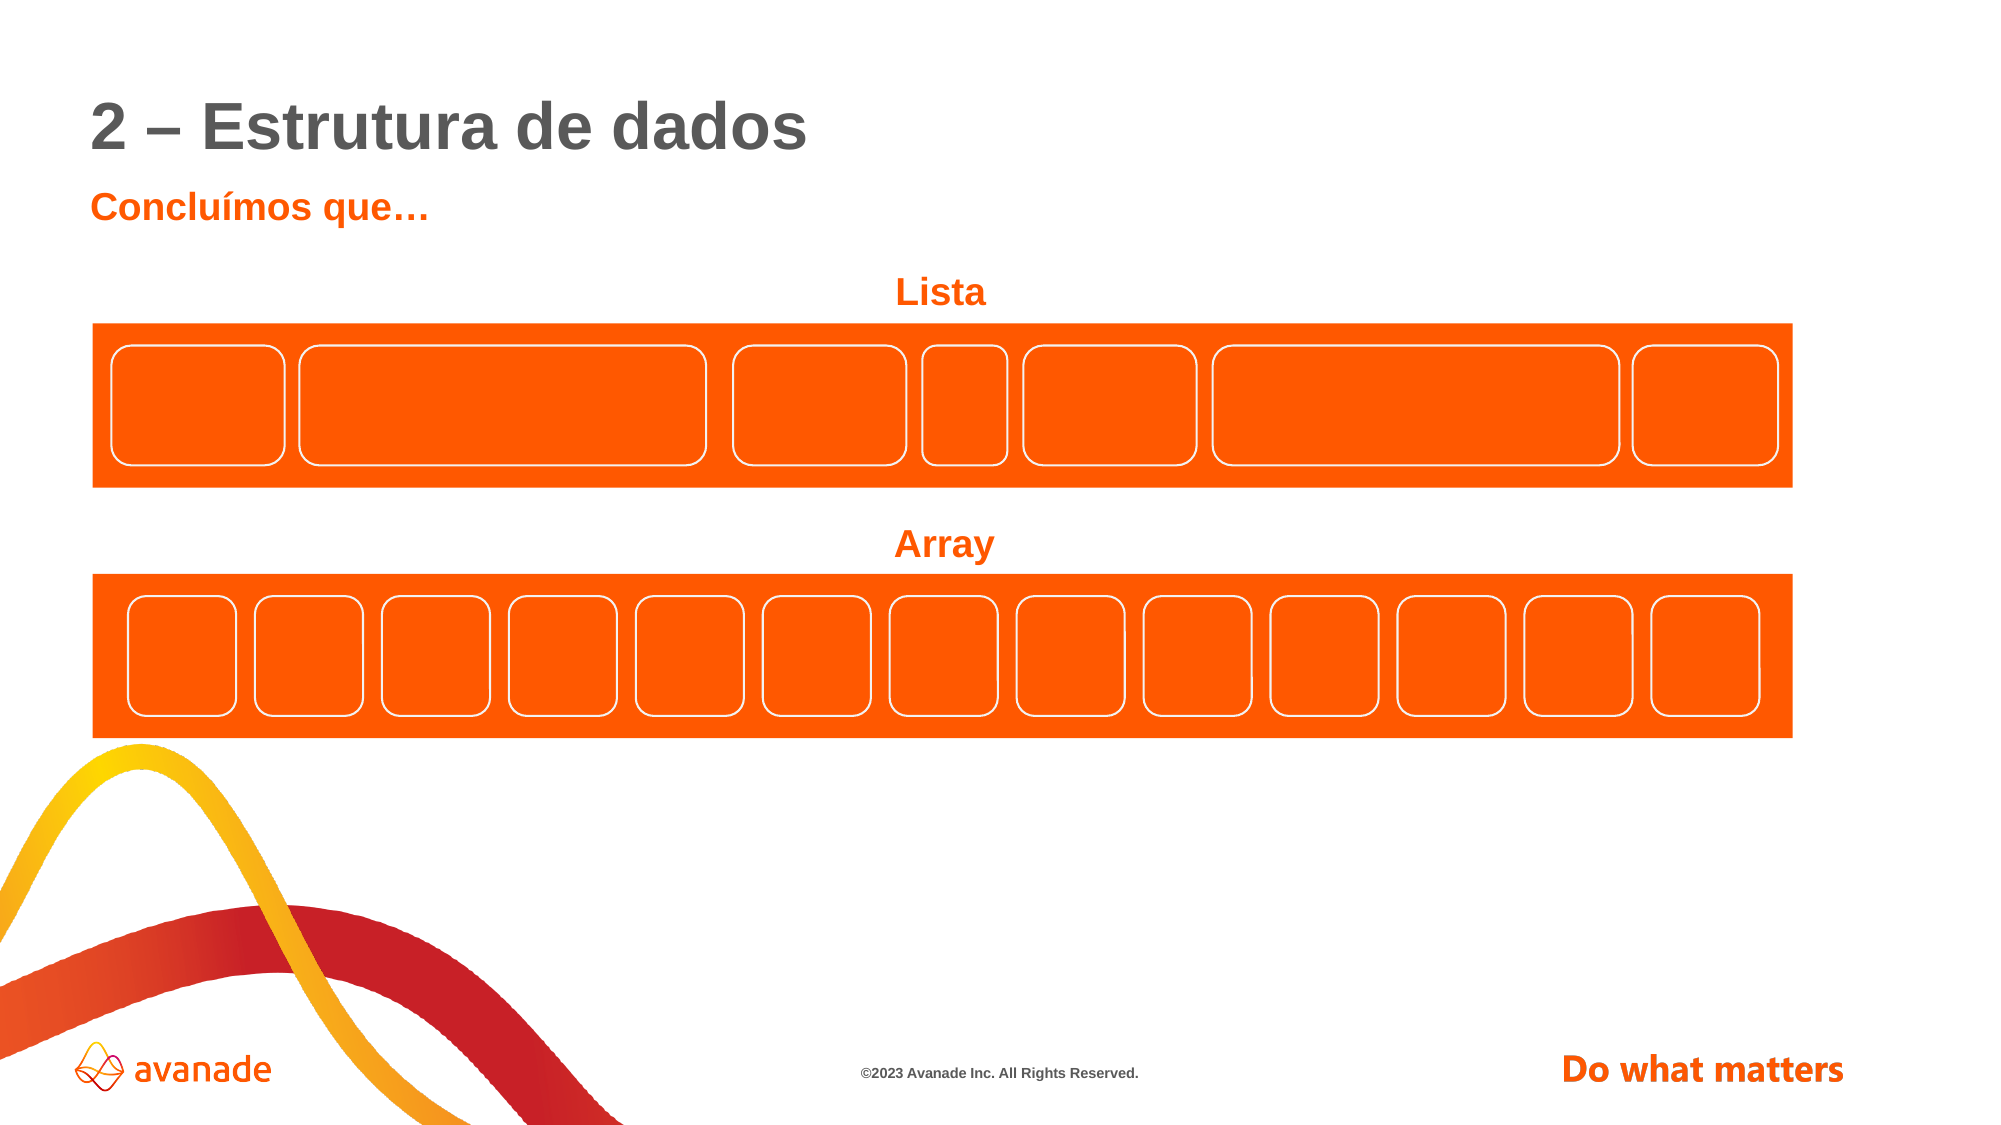

# 2 – Estrutura de dados
Concluímos que…
Lista

Array